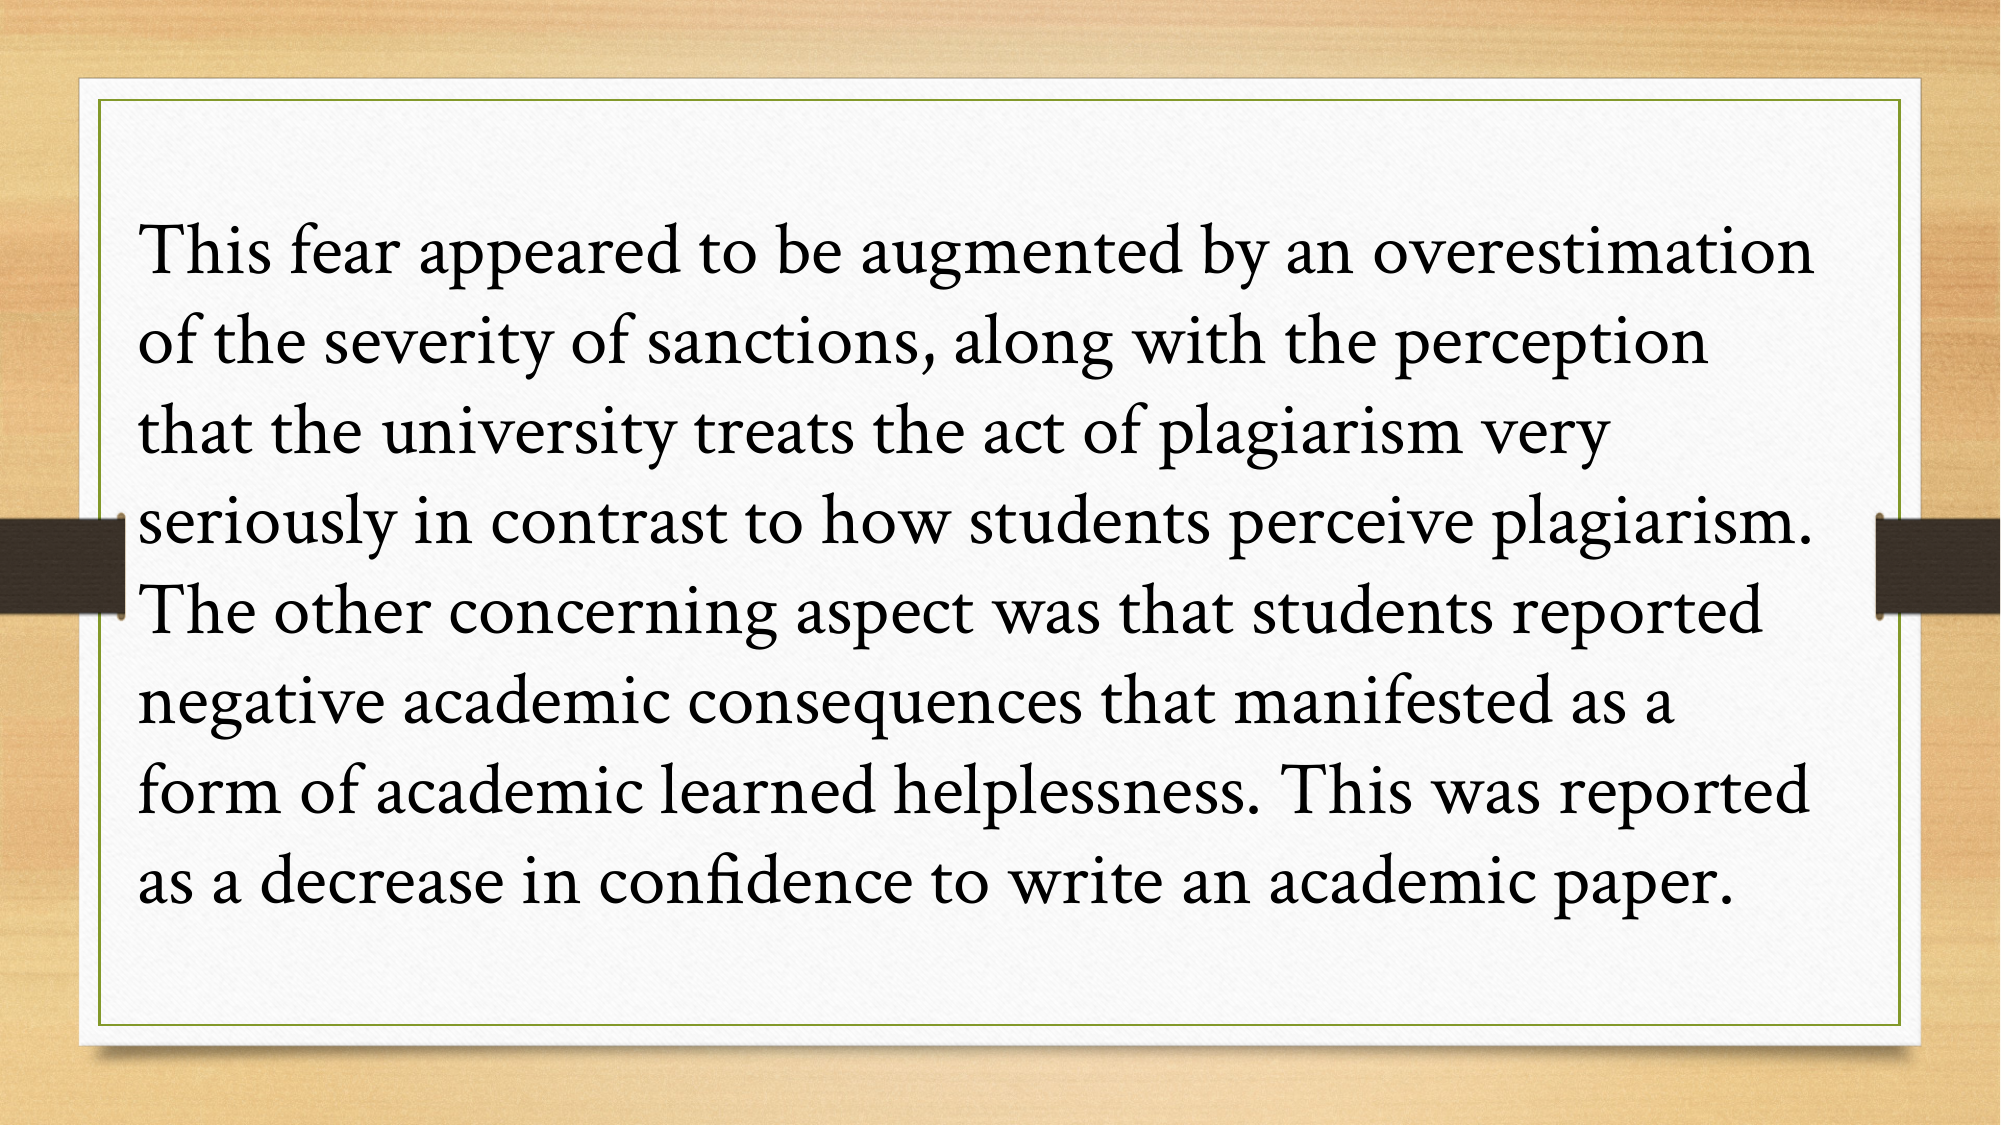

This fear appeared to be augmented by an overestimation of the severity of sanctions, along with the perception that the university treats the act of plagiarism very seriously in contrast to how students perceive plagiarism. The other concerning aspect was that students reported negative academic consequences that manifested as a form of academic learned helplessness. This was reported as a decrease in confidence to write an academic paper.